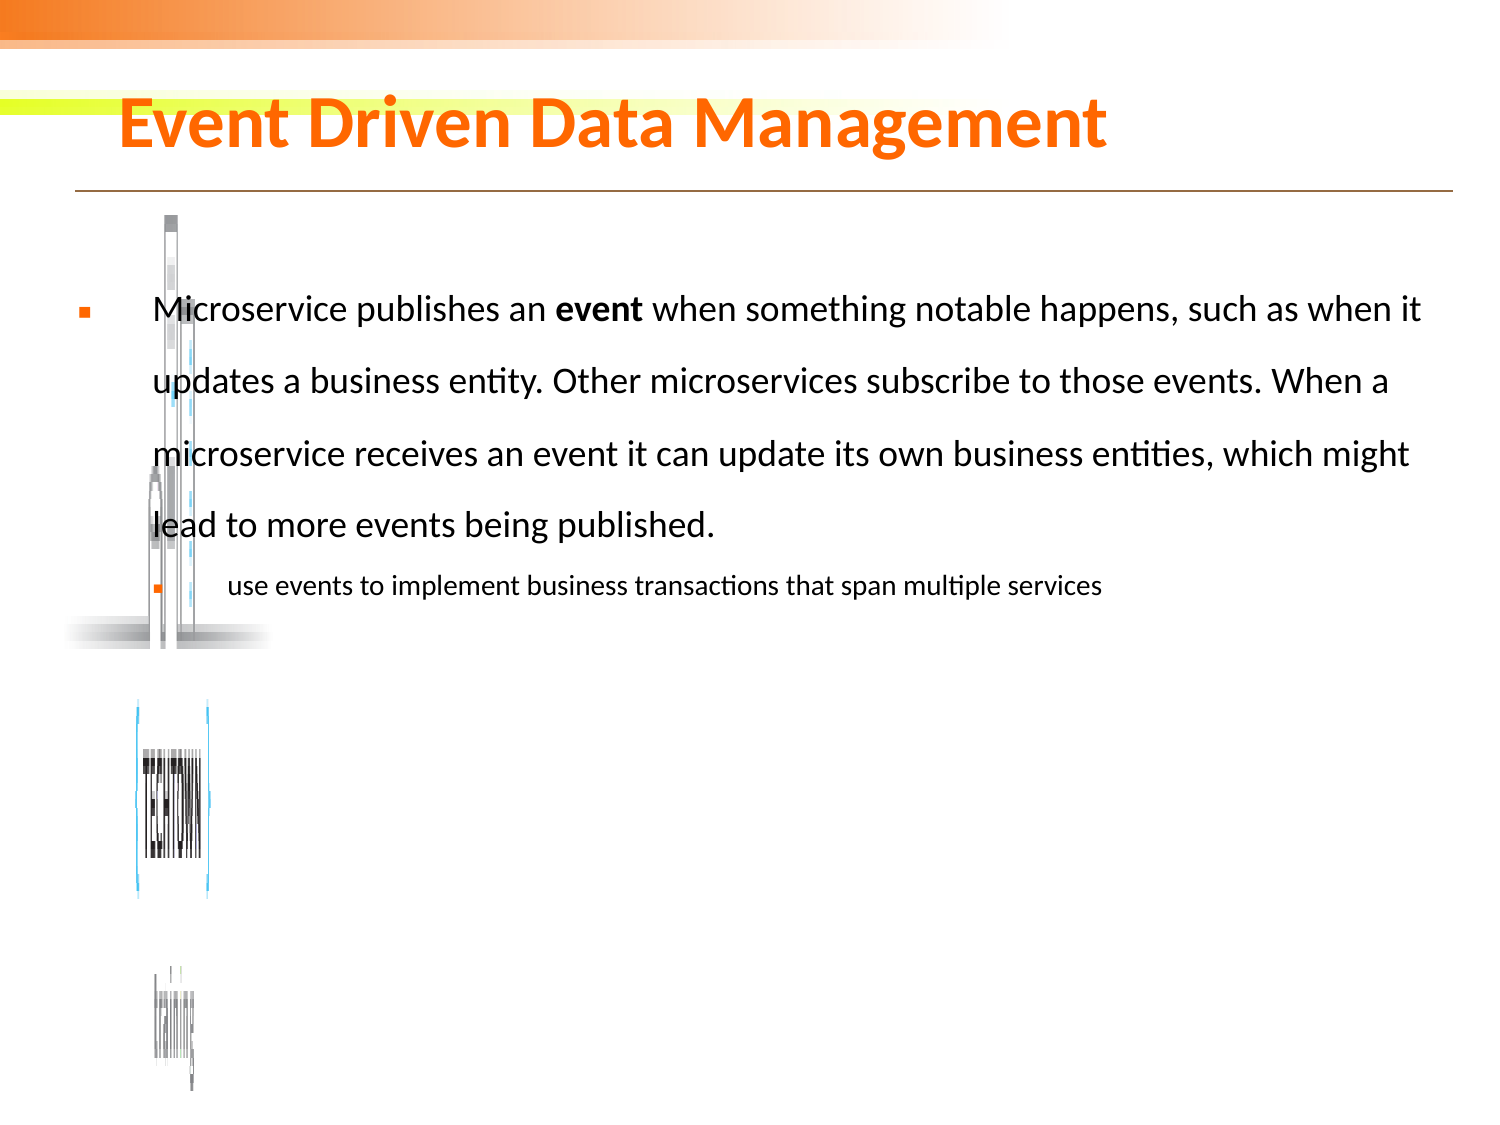

# Event Driven Data Management
Microservice publishes an event when something notable happens, such as when it updates a business entity. Other microservices subscribe to those events. When a microservice receives an event it can update its own business entities, which might lead to more events being published.
use events to implement business transactions that span multiple services